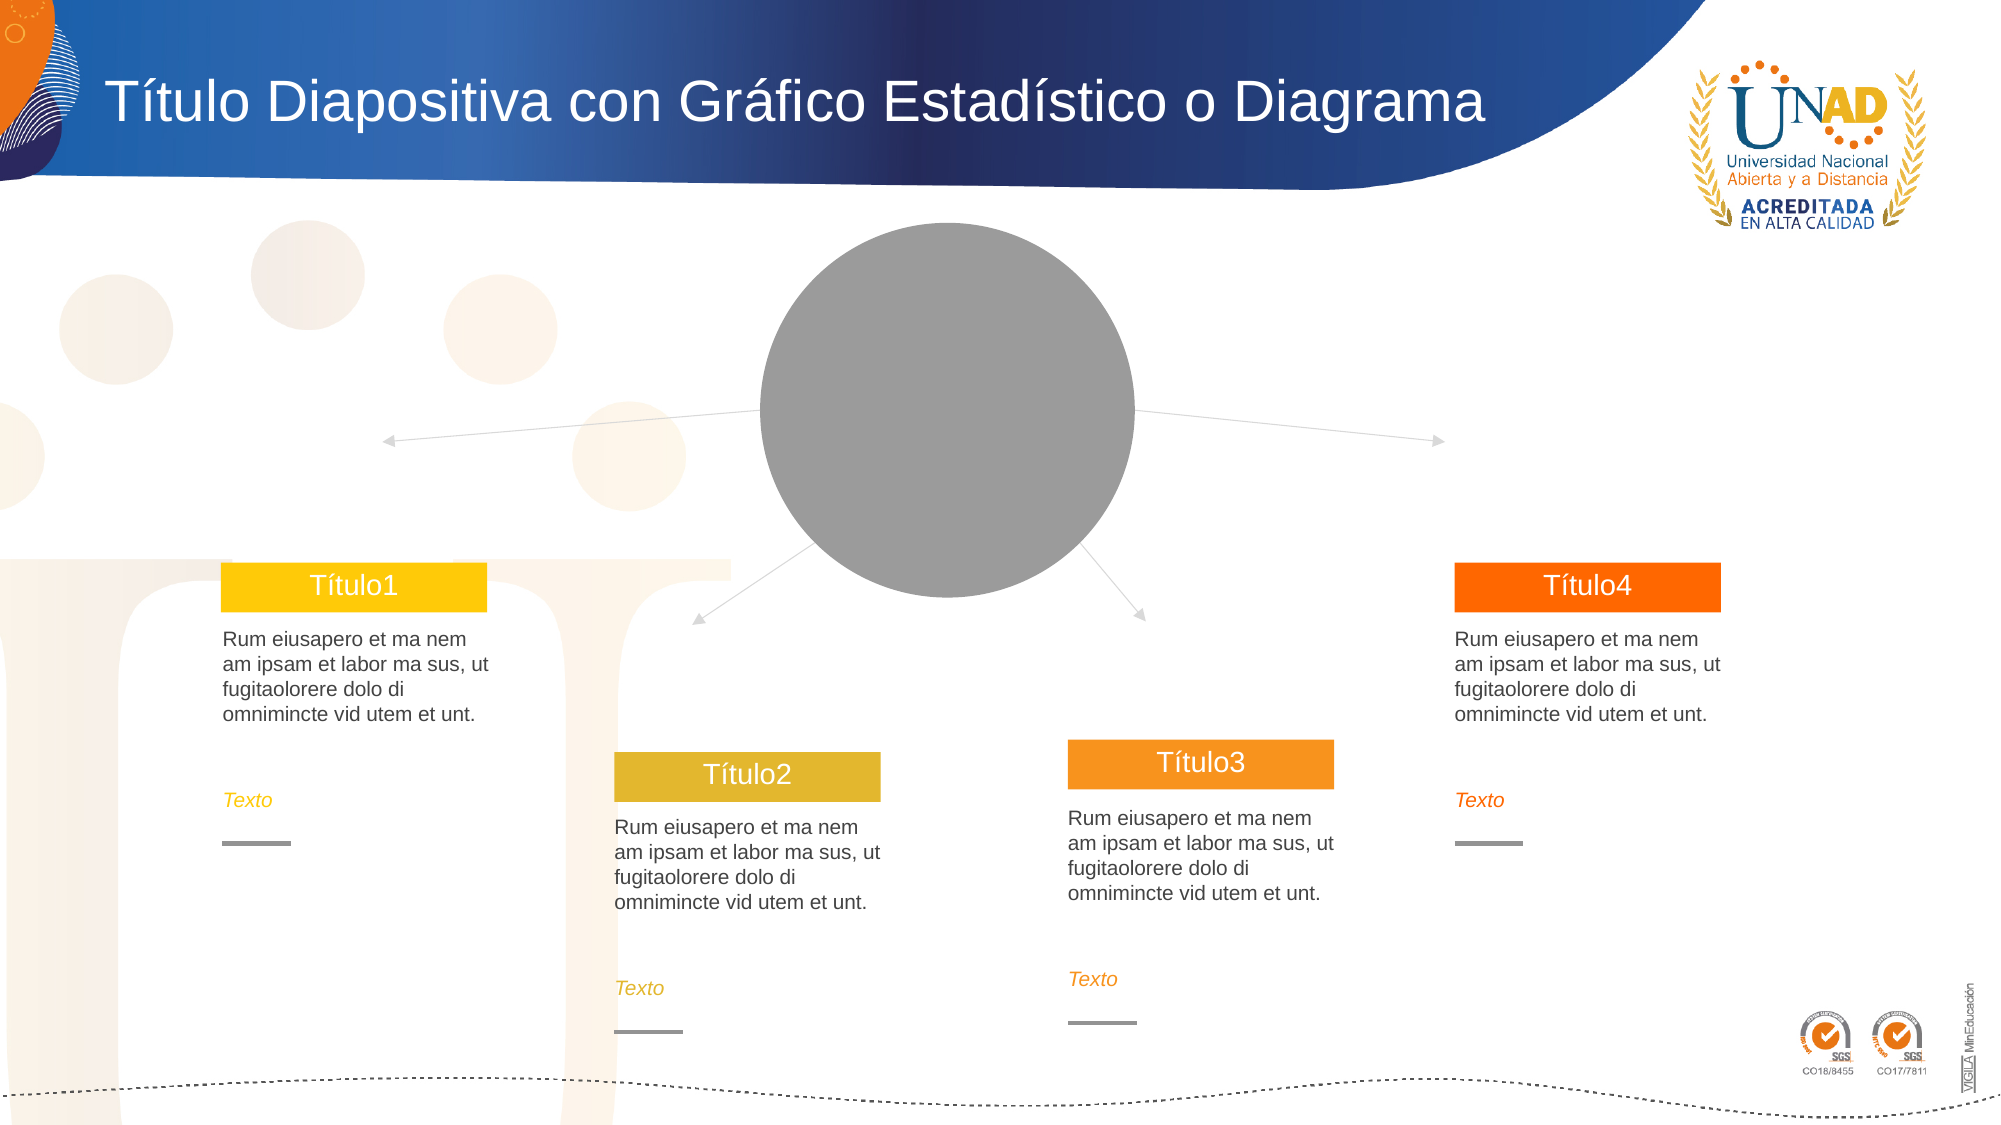

# Título Diapositiva con Gráfico Estadístico o Diagrama

Título4
Título1
Rum eiusapero et ma nem am ipsam et labor ma sus, ut fugitaolorere dolo di omnimincte vid utem et unt.
Texto

Rum eiusapero et ma nem am ipsam et labor ma sus, ut fugitaolorere dolo di omnimincte vid utem et unt.
Texto

Título3

Título2
Rum eiusapero et ma nem am ipsam et labor ma sus, ut fugitaolorere dolo di omnimincte vid utem et unt.
Texto

Rum eiusapero et ma nem am ipsam et labor ma sus, ut fugitaolorere dolo di omnimincte vid utem et unt.
Texto